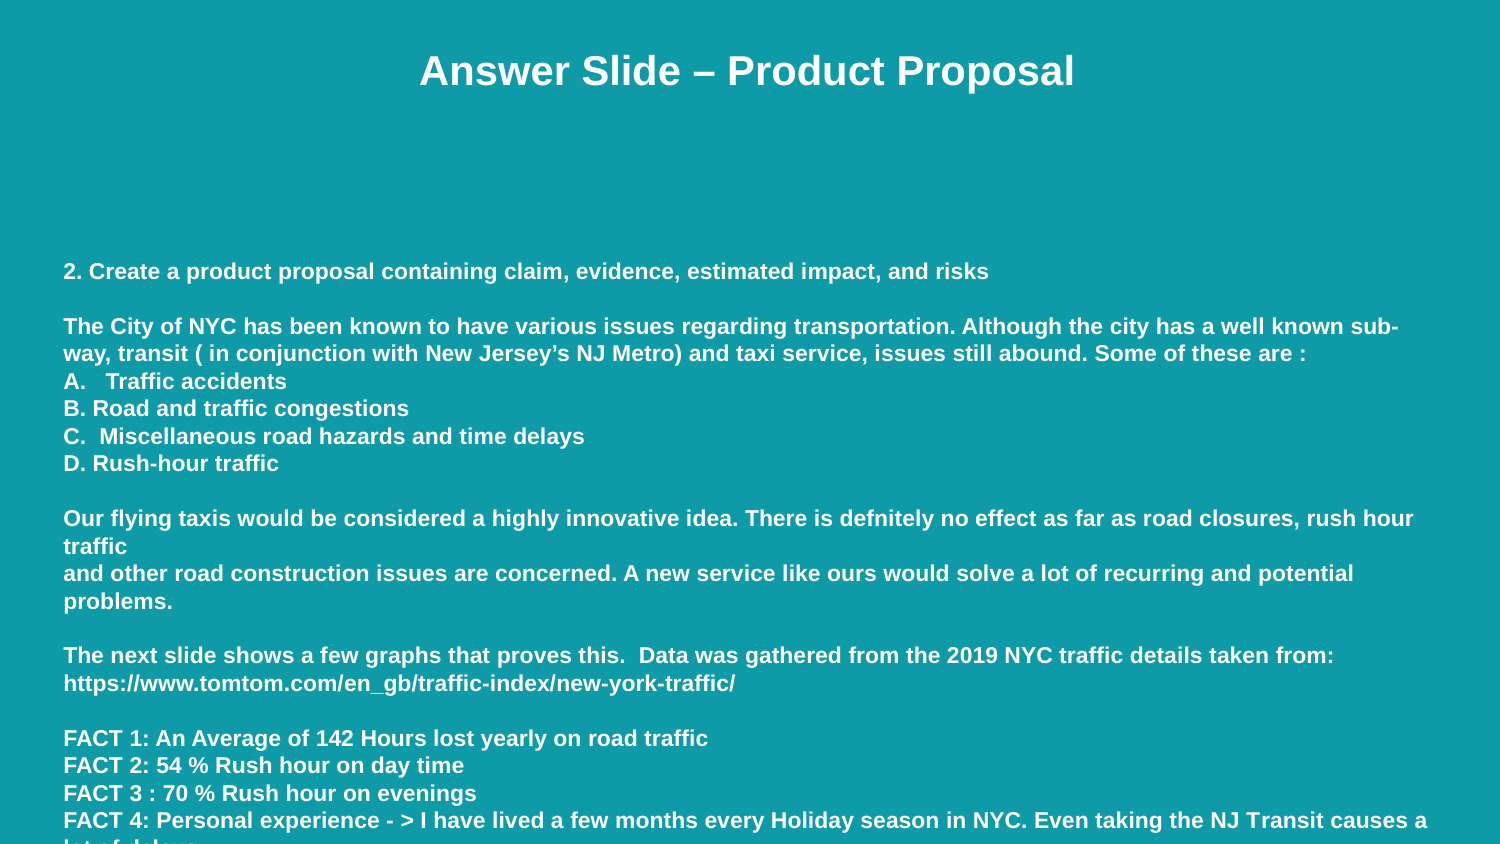

# Answer Slide – Product Proposal

2. Create a product proposal containing claim, evidence, estimated impact, and risks
The City of NYC has been known to have various issues regarding transportation. Although the city has a well known sub-way, transit ( in conjunction with New Jersey’s NJ Metro) and taxi service, issues still abound. Some of these are :
A.   Traffic accidents
B. Road and traffic congestions
C.  Miscellaneous road hazards and time delays
D. Rush-hour traffic
Our flying taxis would be considered a highly innovative idea. There is defnitely no effect as far as road closures, rush hour traffic
and other road construction issues are concerned. A new service like ours would solve a lot of recurring and potential problems.
The next slide shows a few graphs that proves this.  Data was gathered from the 2019 NYC traffic details taken from:
https://www.tomtom.com/en_gb/traffic-index/new-york-traffic/
FACT 1: An Average of 142 Hours lost yearly on road traffic
FACT 2: 54 % Rush hour on day time
FACT 3 : 70 % Rush hour on evenings
FACT 4: Personal experience - > I have lived a few months every Holiday season in NYC. Even taking the NJ Transit causes a lot of delays